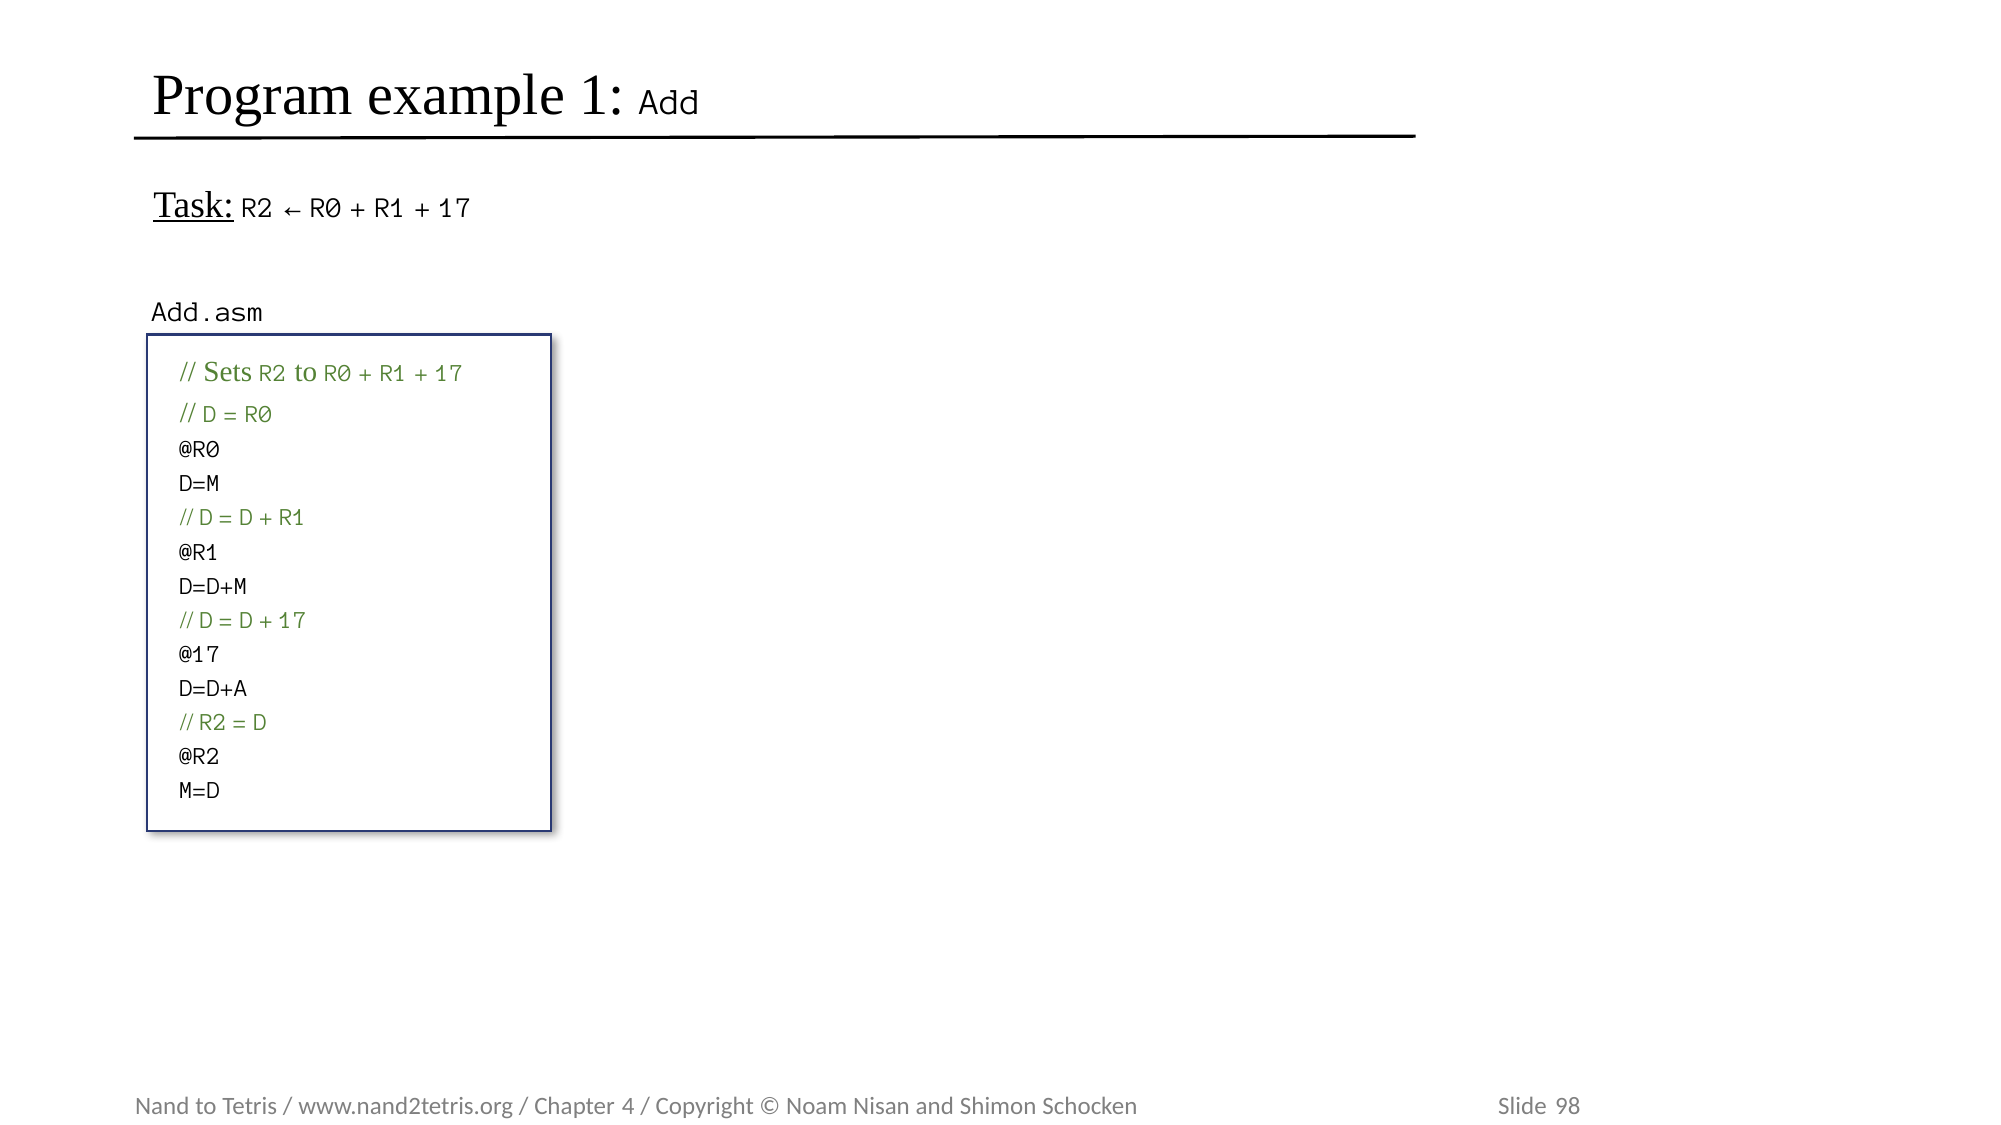

# Program example 1: Add
Task: R2 ← R0 + R1 + 17
Add.asm
// Sets R2 to R0 + R1 + 17
// D = R0
@R0
D=M
// D = D + R1
@R1
D=D+M
// D = D + 17
@17
D=D+A
// R2 = D
@R2
M=D